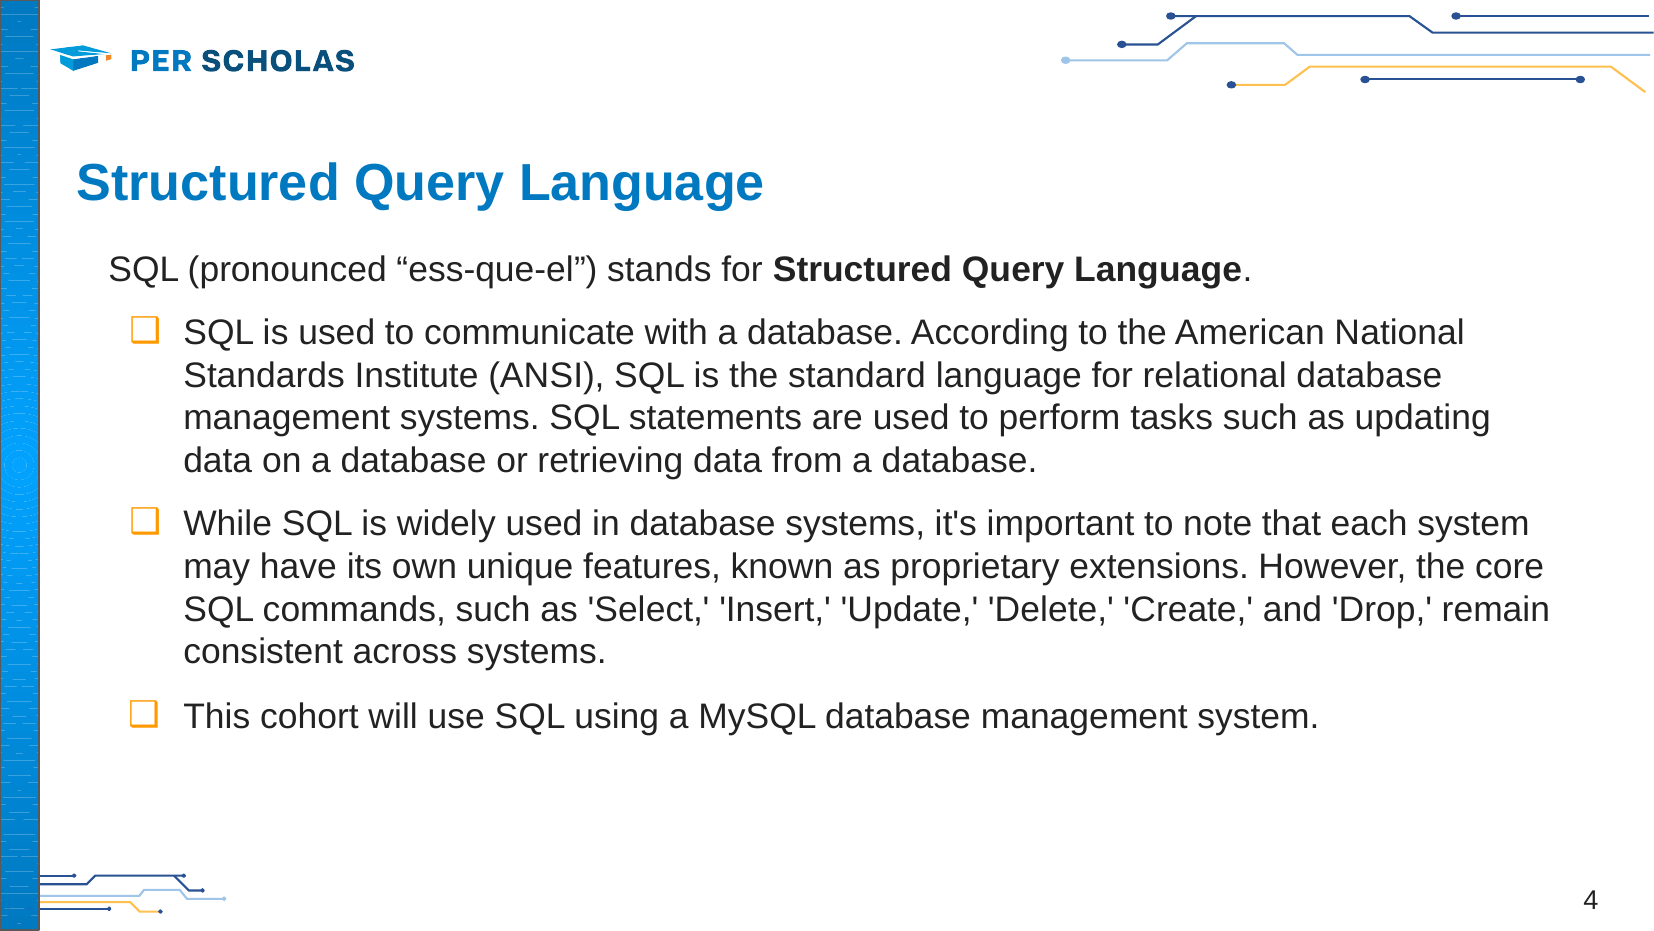

# Structured Query Language
SQL (pronounced “ess-que-el”) stands for Structured Query Language.
SQL is used to communicate with a database. According to the American National Standards Institute (ANSI), SQL is the standard language for relational database management systems. SQL statements are used to perform tasks such as updating data on a database or retrieving data from a database.
While SQL is widely used in database systems, it's important to note that each system may have its own unique features, known as proprietary extensions. However, the core SQL commands, such as 'Select,' 'Insert,' 'Update,' 'Delete,' 'Create,' and 'Drop,' remain consistent across systems.
This cohort will use SQL using a MySQL database management system.
4